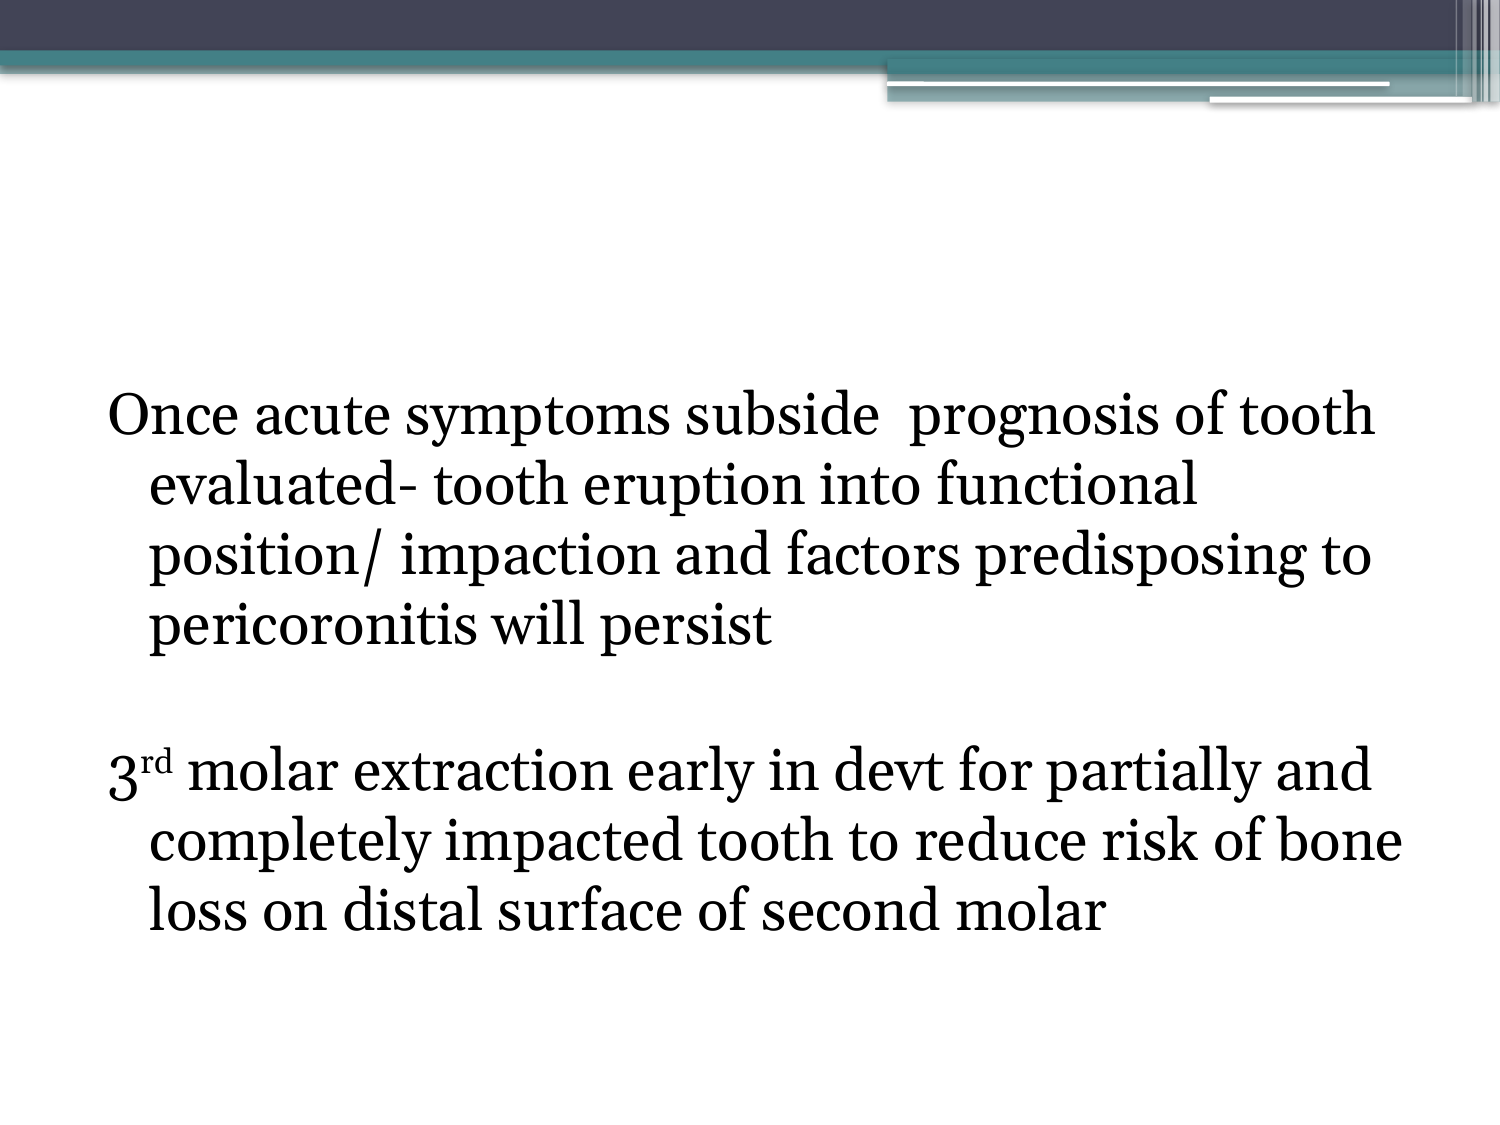

#
Once acute symptoms subside  prognosis of tooth evaluated- tooth eruption into functional position/ impaction and factors predisposing to pericoronitis will persist
3rd molar extraction early in devt for partially and completely impacted tooth to reduce risk of bone loss on distal surface of second molar